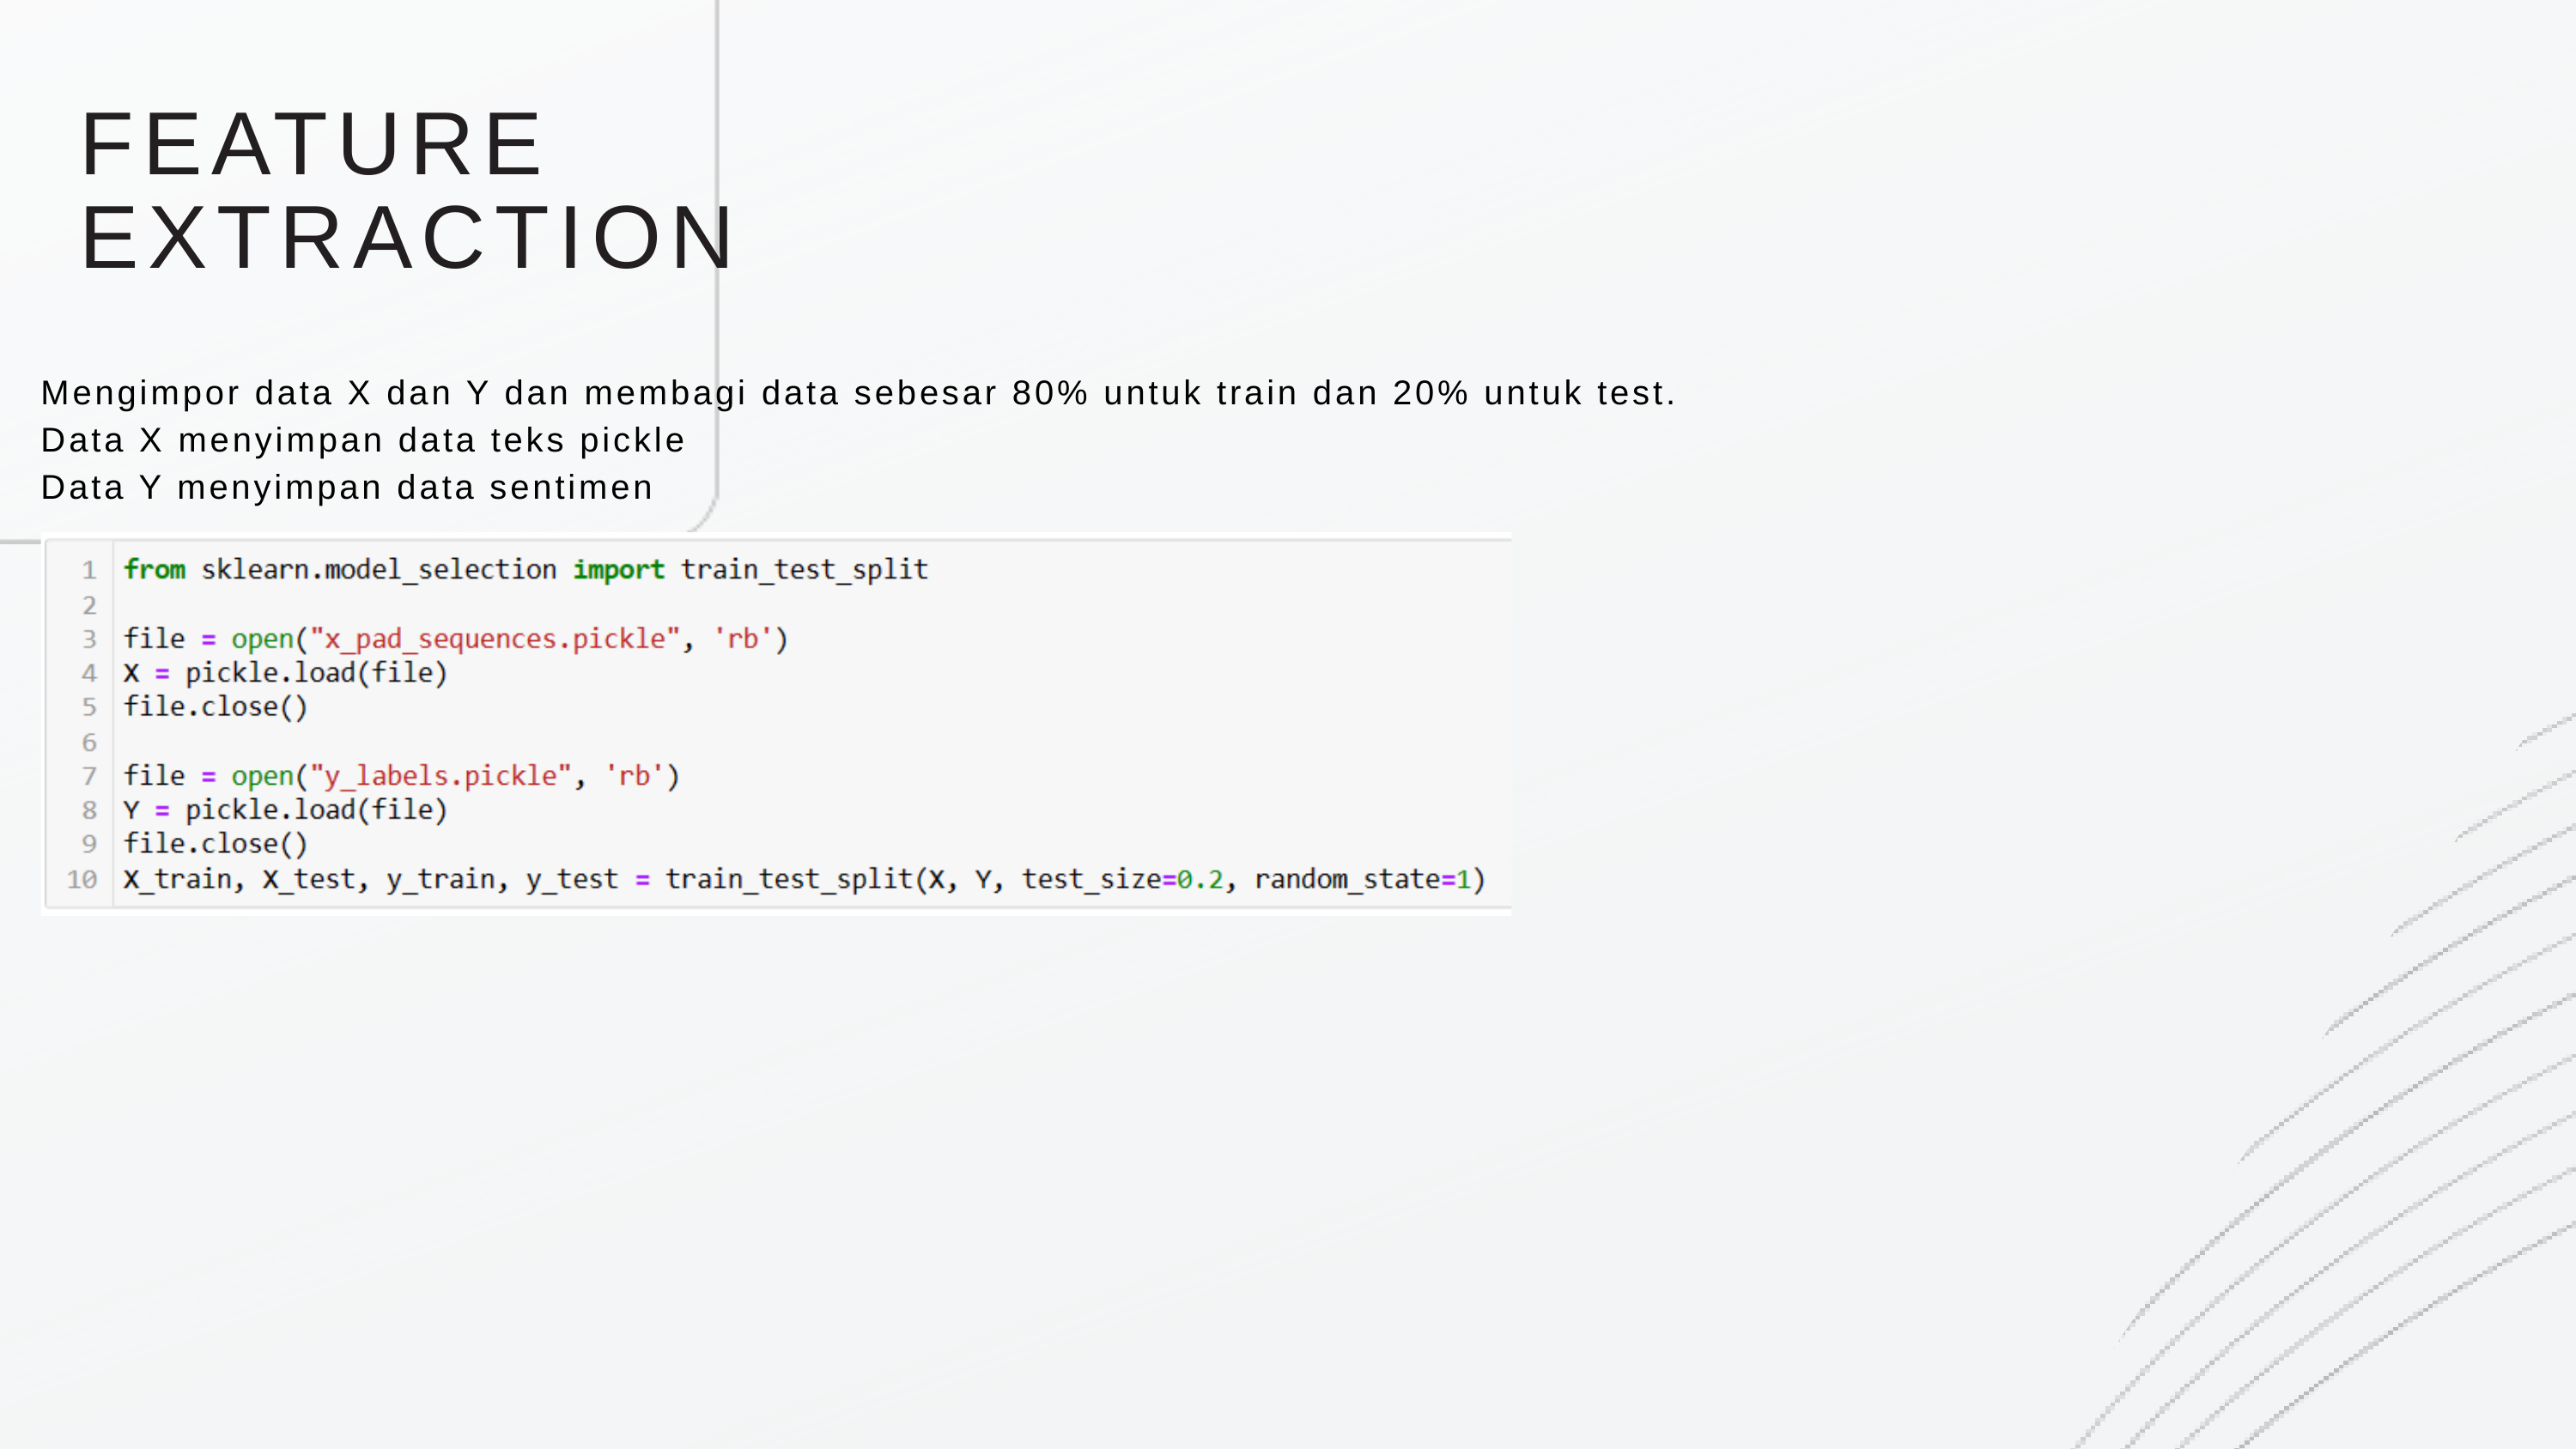

FEATURE EXTRACTION
Mengimpor data X dan Y dan membagi data sebesar 80% untuk train dan 20% untuk test.
Data X menyimpan data teks pickle
Data Y menyimpan data sentimen